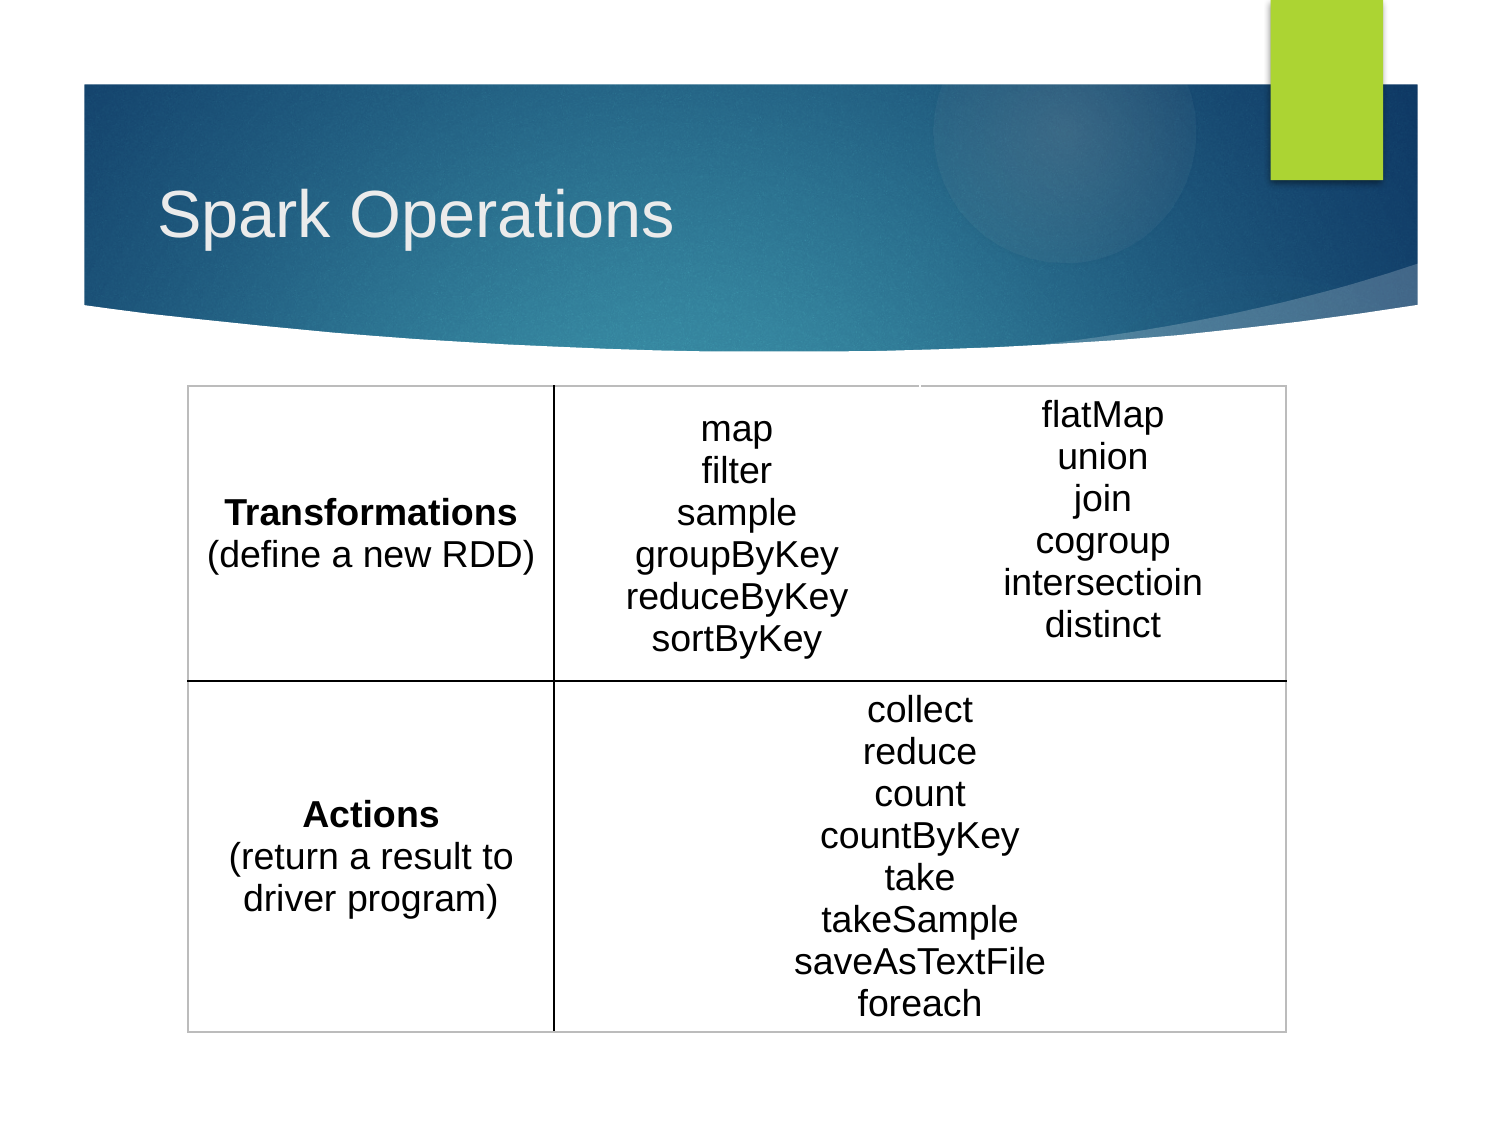

# Spark Operations
| Transformations (define a new RDD) | map filter sample groupByKey reduceByKey sortByKey | flatMap union join cogroup intersectioin distinct |
| --- | --- | --- |
| Actions (return a result to driver program) | collect reduce count countByKey take takeSample saveAsTextFile foreach |  |